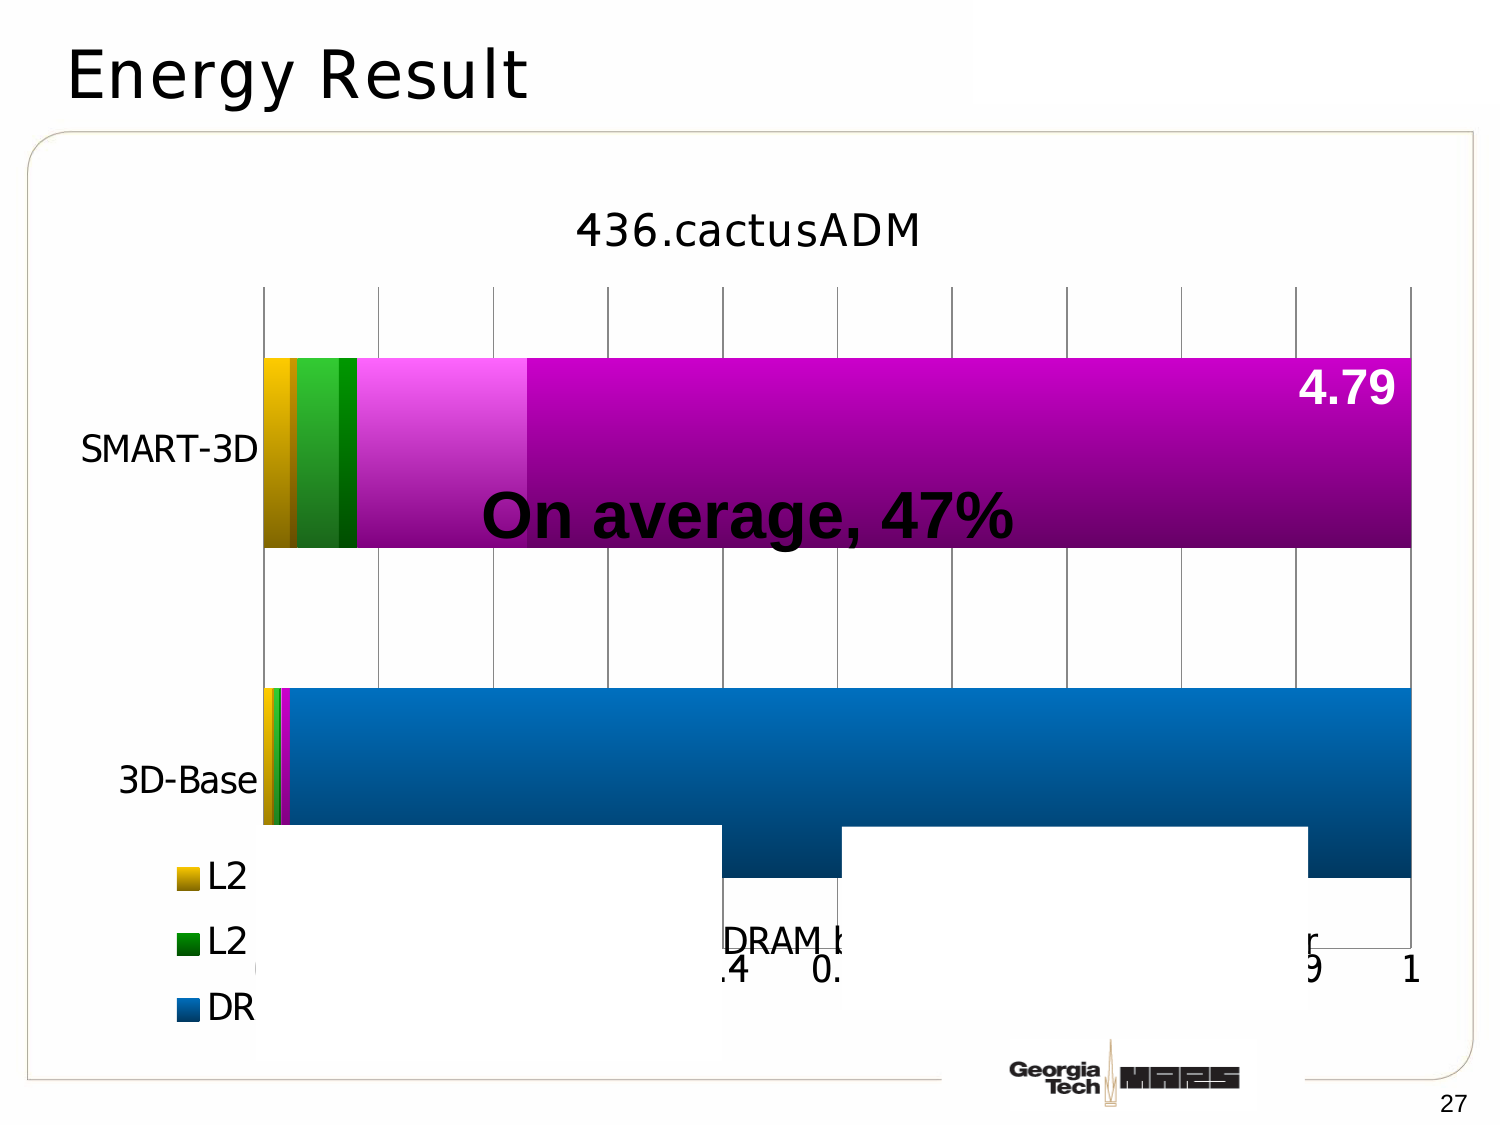

# Energy Result

### Chart: 436.cactusADM

| Category | L2 Read | L2 Write | L2 Fill | L2 Write-back | TSVs for DRAM bus | Wires on a DRAM layer | DRAM array lookup |
|---|---|---|---|---|---|---|---|
| 3D-Base | 0.007312031923132784 | 0.001421515808987757 | 0.004571587035600502 | 0.0013739098279707508 | 0.0009014428173793828 | 0.00700276194365273 | 0.977416750643276 |
| SMART-3D | 0.022629082967966452 | 0.006584022178894617 | 0.03603309047662019 | 0.016144663421308426 | 0.14807773286906675 | 1.1503260023219664 | 3.477208903512216 |
4.79
On average, 47%